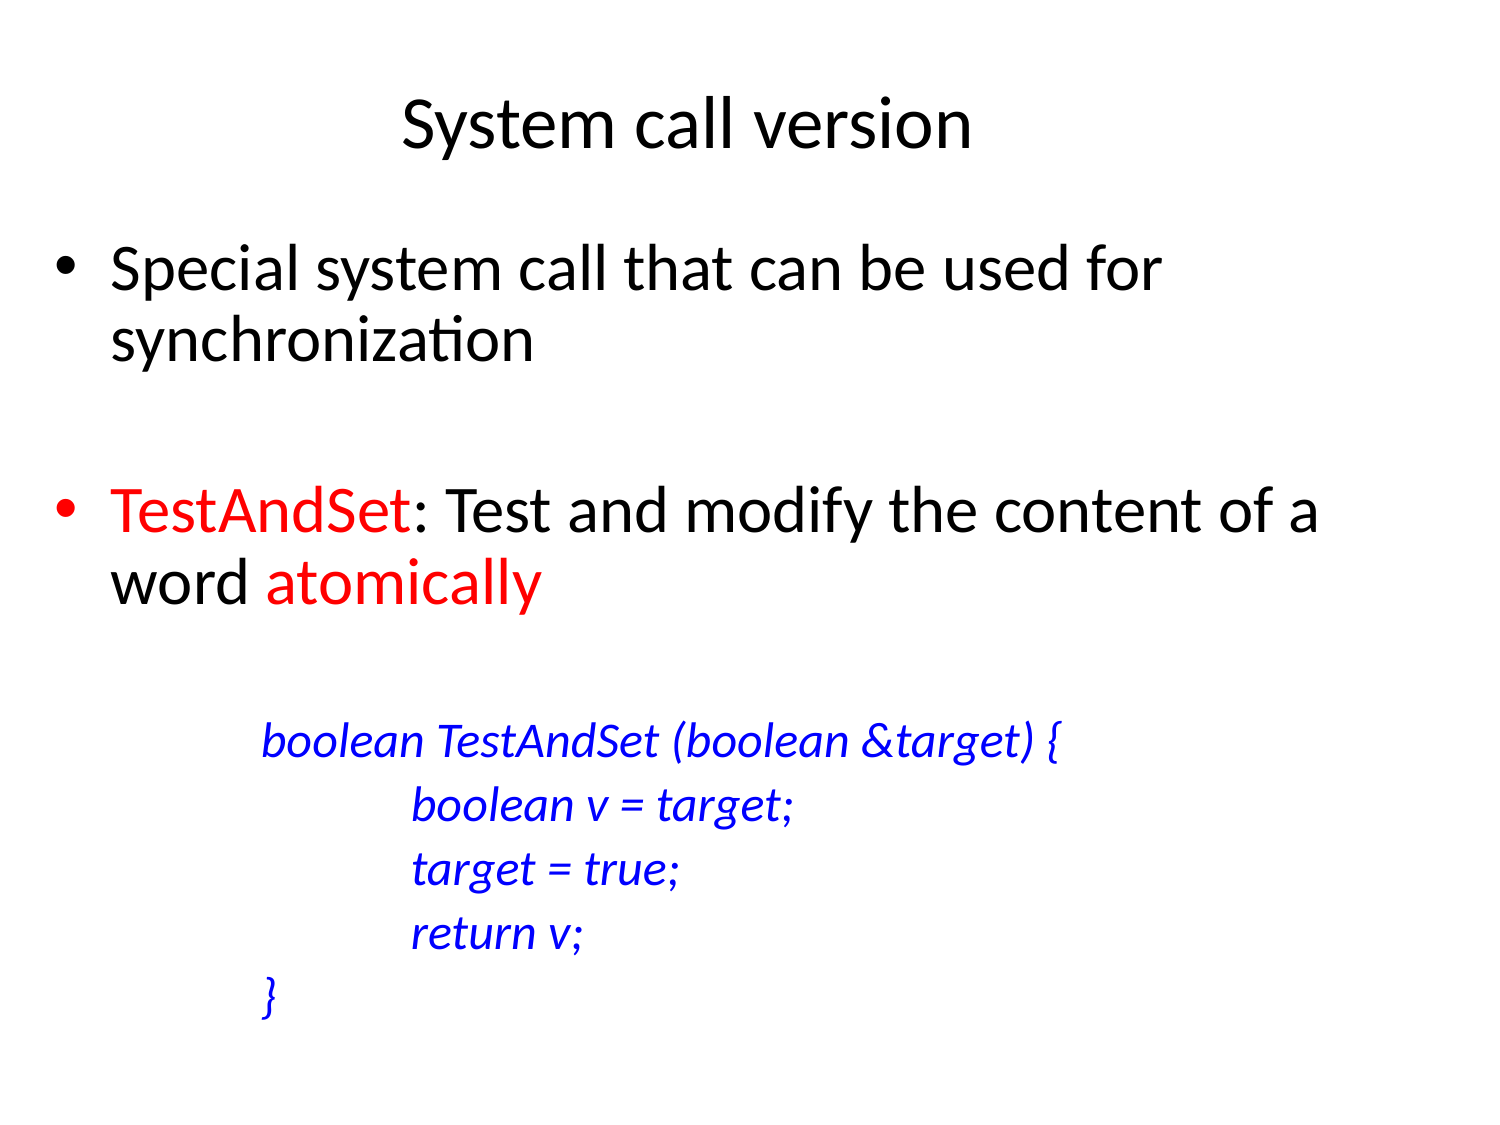

# System call version
Special system call that can be used for synchronization

TestAndSet: Test and modify the content of a word atomically

		boolean TestAndSet (boolean &target) {
			boolean v = target;
			target = true;
			return v;
		}